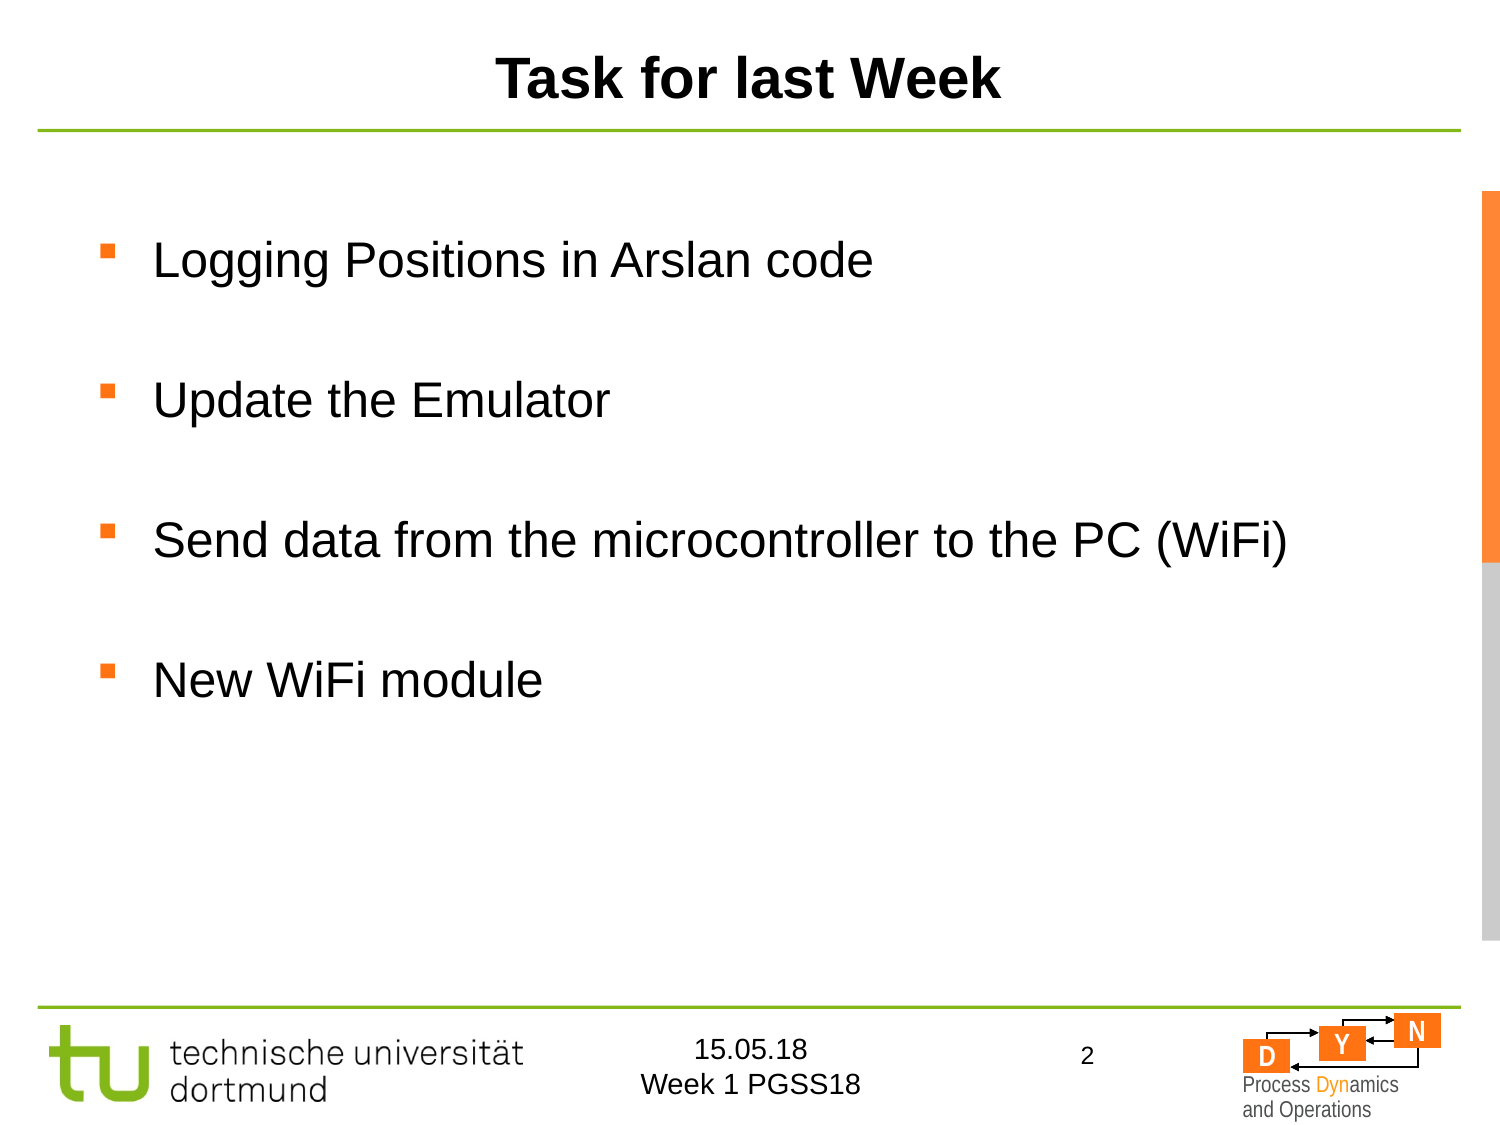

# Task for last Week
Logging Positions in Arslan code

Update the Emulator

Send data from the microcontroller to the PC (WiFi)

New WiFi module
2